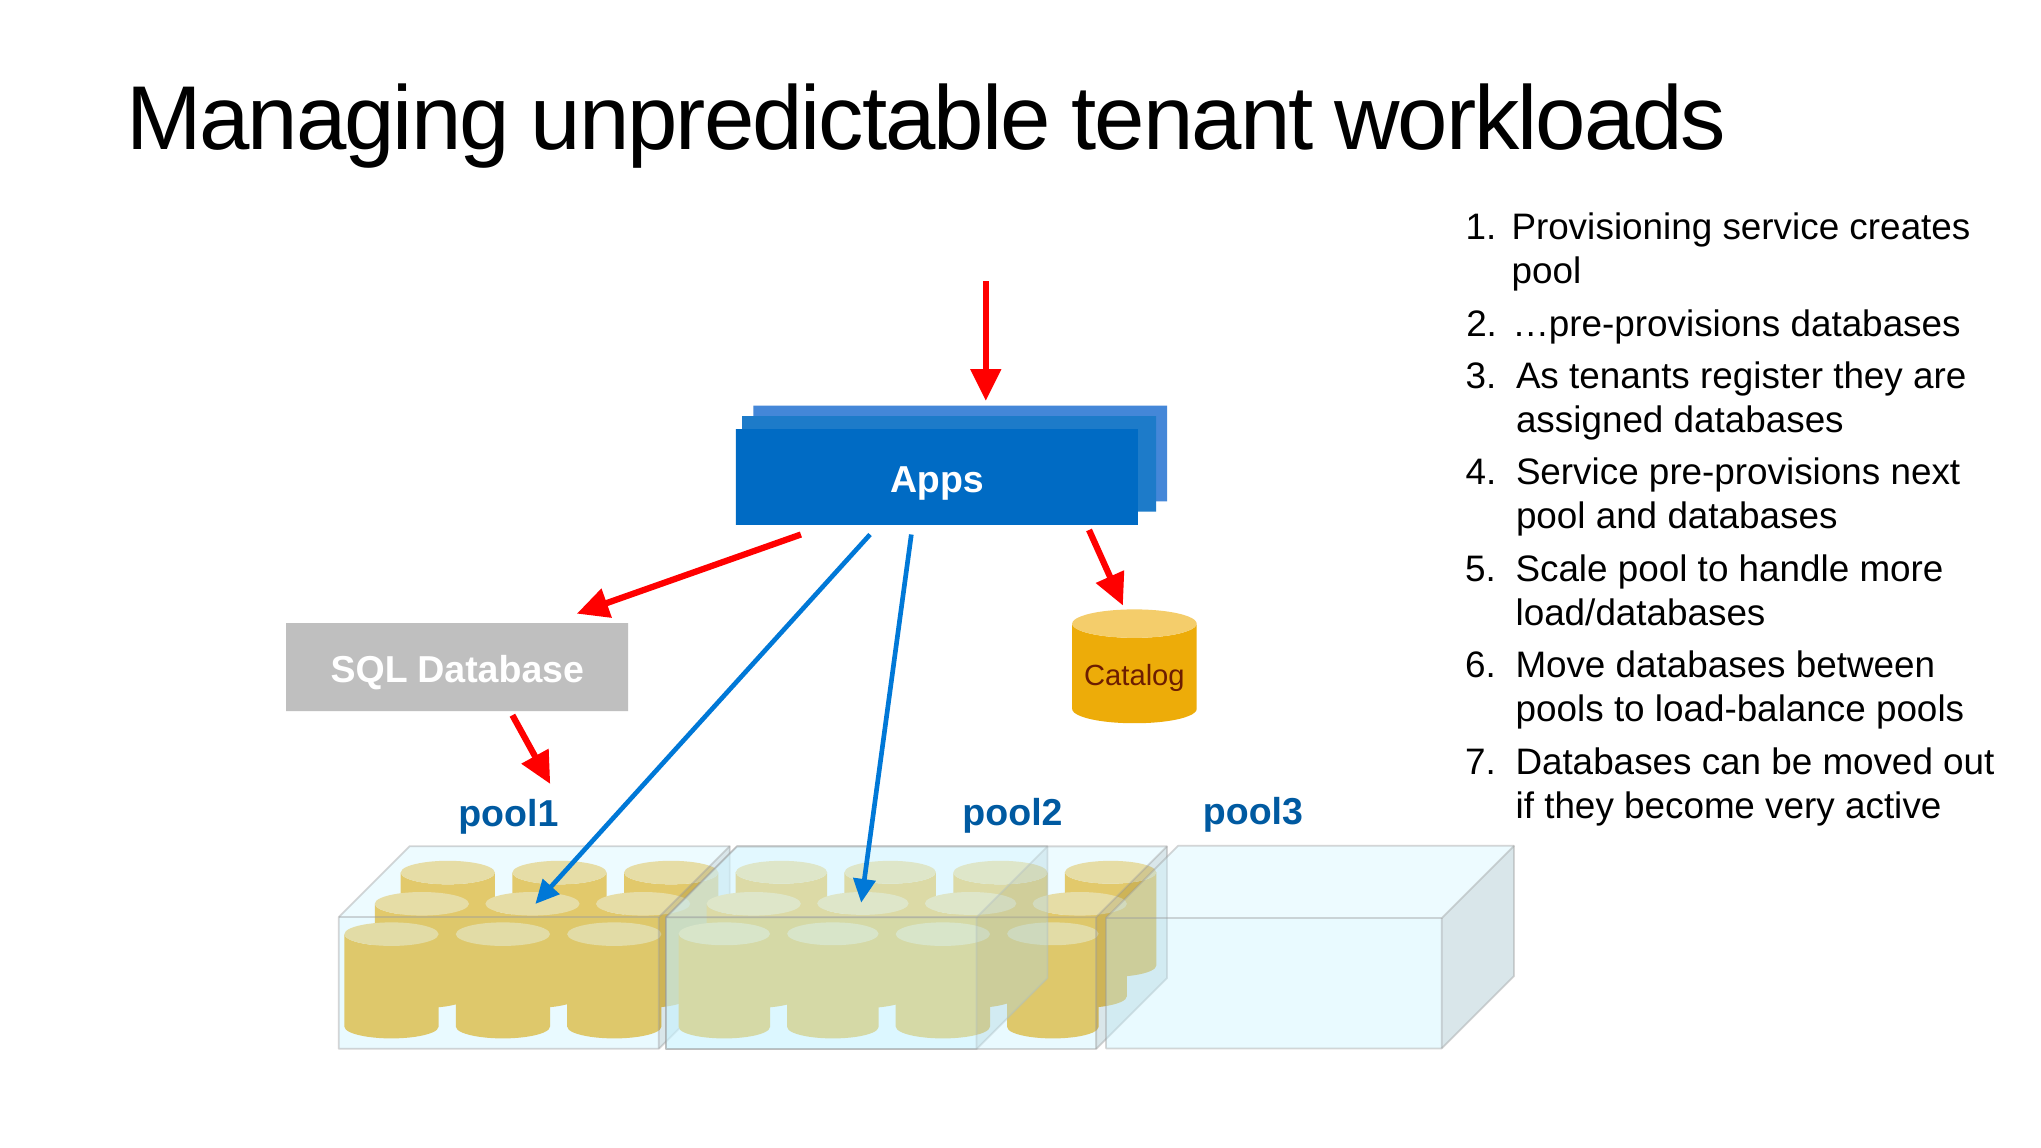

# Managing unpredictable tenant workloads

1.	Provisioning service creates pool
2.	…pre-provisions databases
3.	As tenants register they are assigned databases

Apps
4.	Service pre-provisions next pool and databases
5.	Scale pool to handle more load/databases
Catalog
SQL Database
6.	Move databases between pools to load-balance pools
7.	Databases can be moved out if they become very active
pool3
pool2
pool1

Cust 10
Cust 11
Cust 4

Cust 17
Cust 1
Cust 2
Cust 3
Cust 12
Cust 13